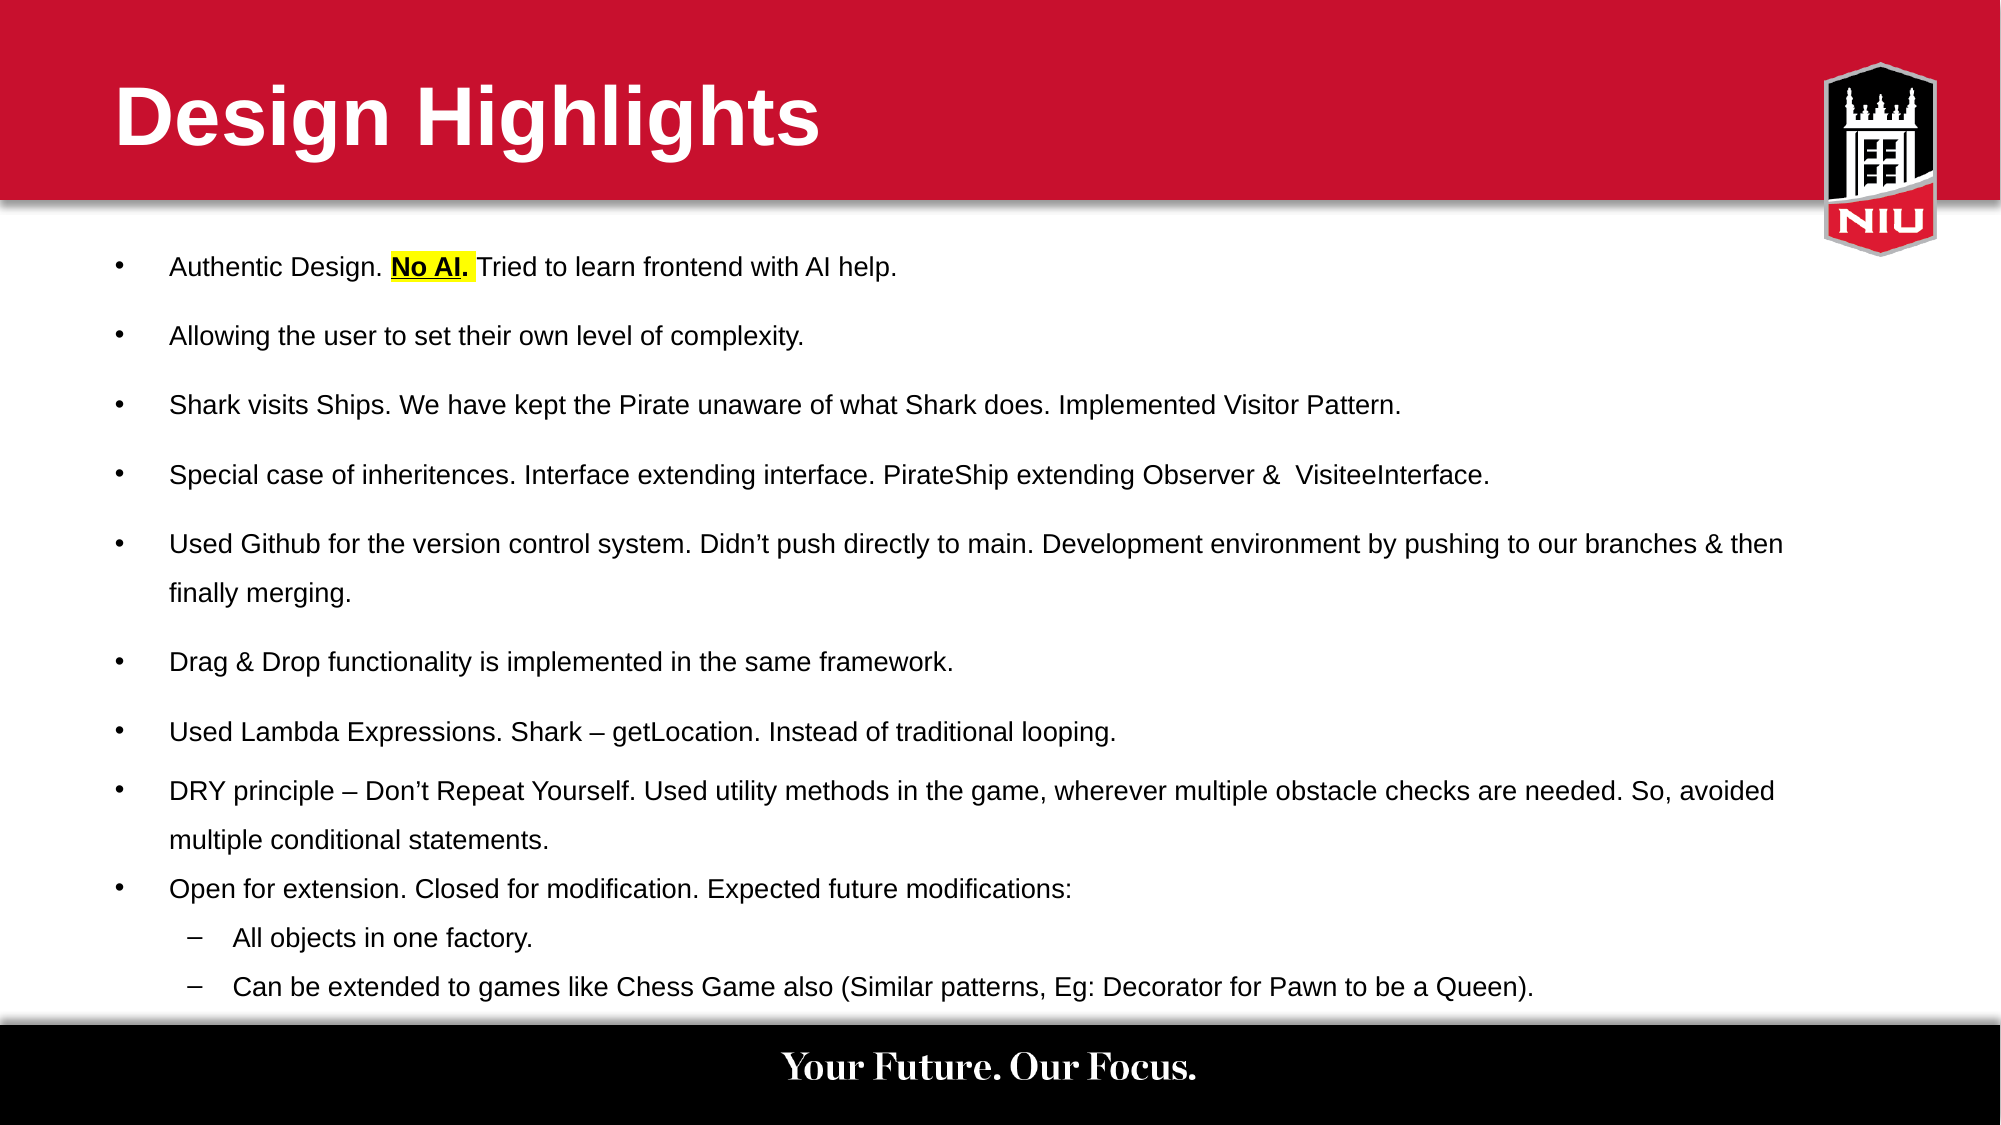

# Design Highlights
Authentic Design. No AI. Tried to learn frontend with AI help.
Allowing the user to set their own level of complexity.
Shark visits Ships. We have kept the Pirate unaware of what Shark does. Implemented Visitor Pattern.
Special case of inheritences. Interface extending interface. PirateShip extending Observer &  VisiteeInterface.
Used Github for the version control system. Didn’t push directly to main. Development environment by pushing to our branches & then finally merging.
Drag & Drop functionality is implemented in the same framework.
Used Lambda Expressions. Shark – getLocation. Instead of traditional looping.
DRY principle – Don’t Repeat Yourself. Used utility methods in the game, wherever multiple obstacle checks are needed. So, avoided multiple conditional statements.
Open for extension. Closed for modification. Expected future modifications:
All objects in one factory.
Can be extended to games like Chess Game also (Similar patterns, Eg: Decorator for Pawn to be a Queen).